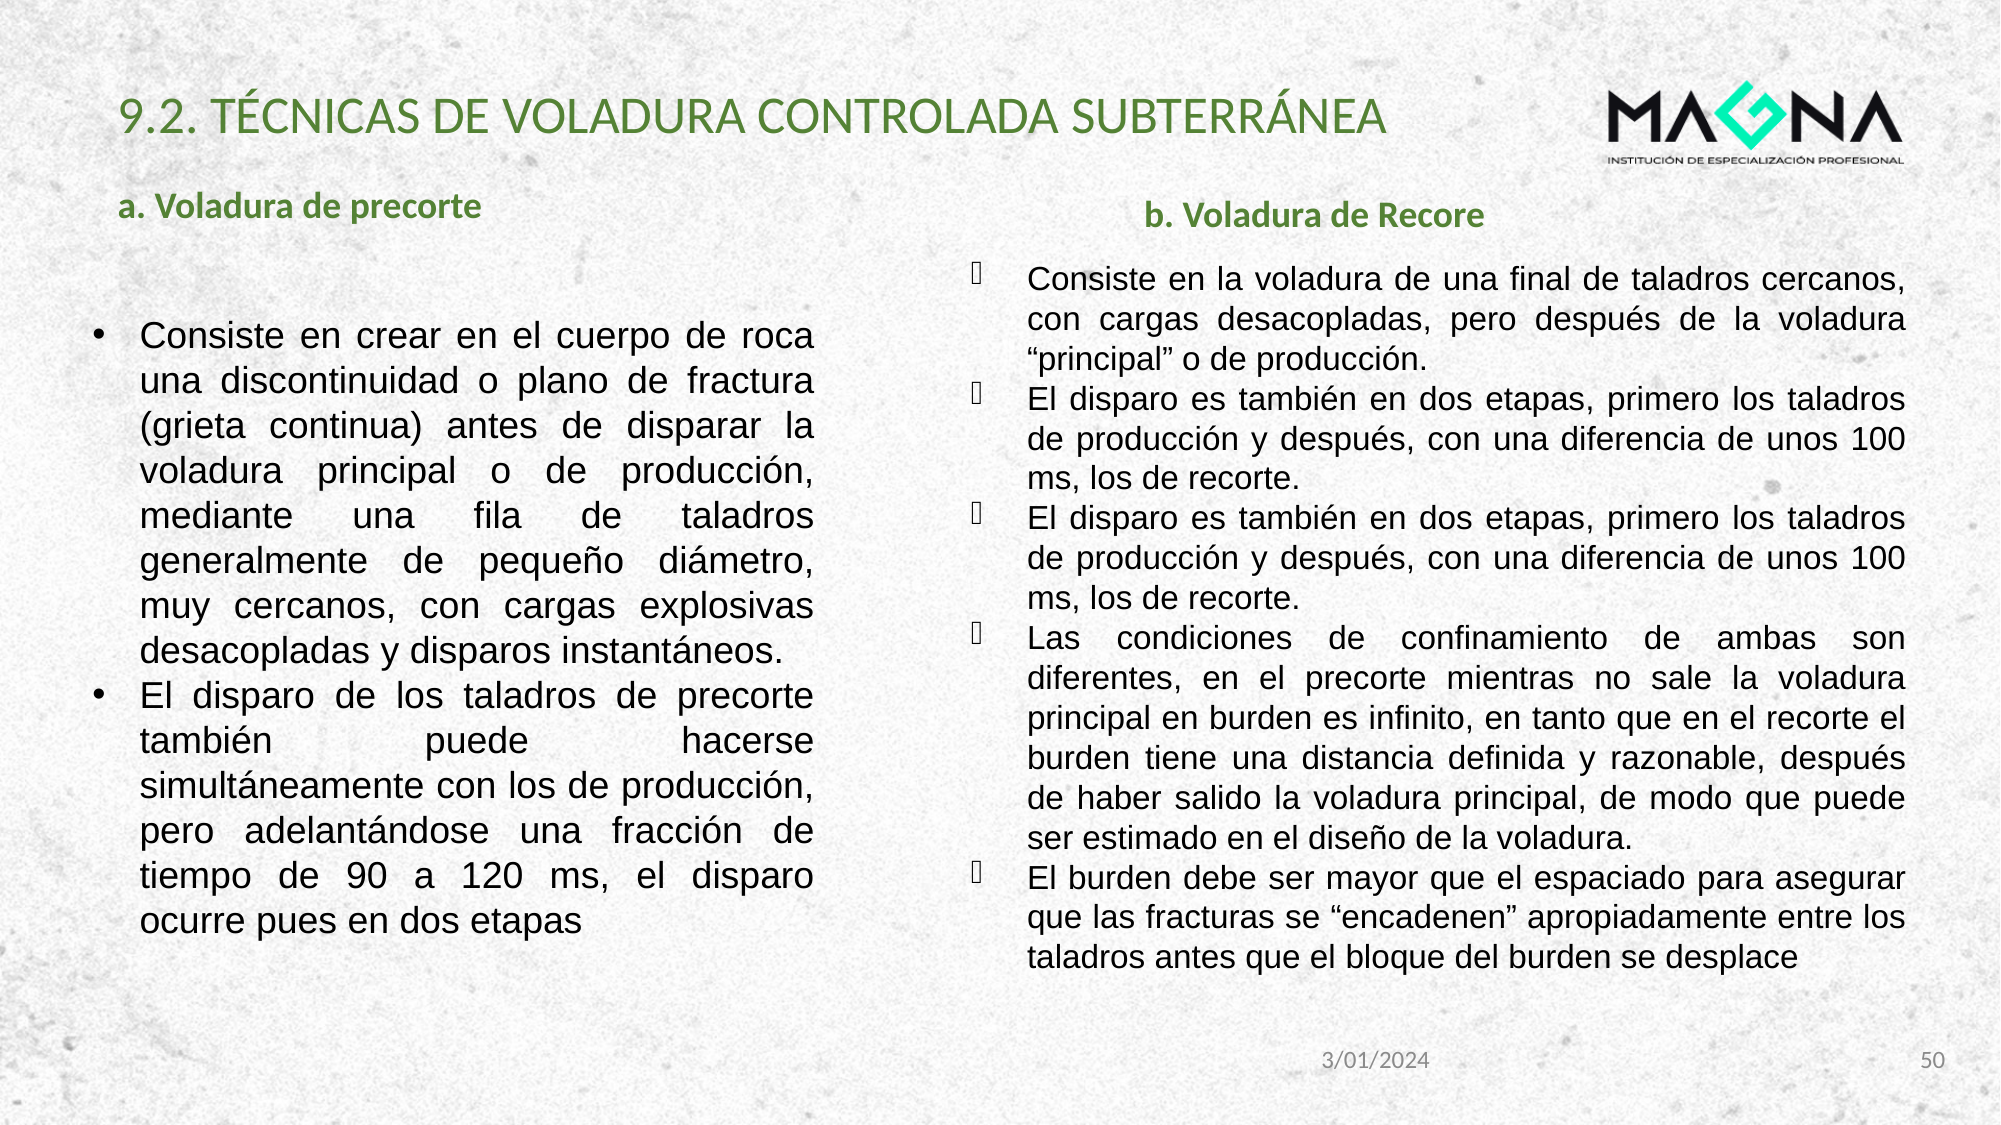

# 9.2. TÉCNICAS DE VOLADURA CONTROLADA SUBTERRÁNEA
a. Voladura de precorte
b. Voladura de Recore
Consiste en la voladura de una final de taladros cercanos, con cargas desacopladas, pero después de la voladura “principal” o de producción.
El disparo es también en dos etapas, primero los taladros de producción y después, con una diferencia de unos 100 ms, los de recorte.
El disparo es también en dos etapas, primero los taladros de producción y después, con una diferencia de unos 100 ms, los de recorte.
Las condiciones de confinamiento de ambas son diferentes, en el precorte mientras no sale la voladura principal en burden es infinito, en tanto que en el recorte el burden tiene una distancia definida y razonable, después de haber salido la voladura principal, de modo que puede ser estimado en el diseño de la voladura.
El burden debe ser mayor que el espaciado para asegurar que las fracturas se “encadenen” apropiadamente entre los taladros antes que el bloque del burden se desplace
Consiste en crear en el cuerpo de roca una discontinuidad o plano de fractura (grieta continua) antes de disparar la voladura principal o de producción, mediante una fila de taladros generalmente de pequeño diámetro, muy cercanos, con cargas explosivas desacopladas y disparos instantáneos.
El disparo de los taladros de precorte también puede hacerse simultáneamente con los de producción, pero adelantándose una fracción de tiempo de 90 a 120 ms, el disparo ocurre pues en dos etapas
3/01/2024
50